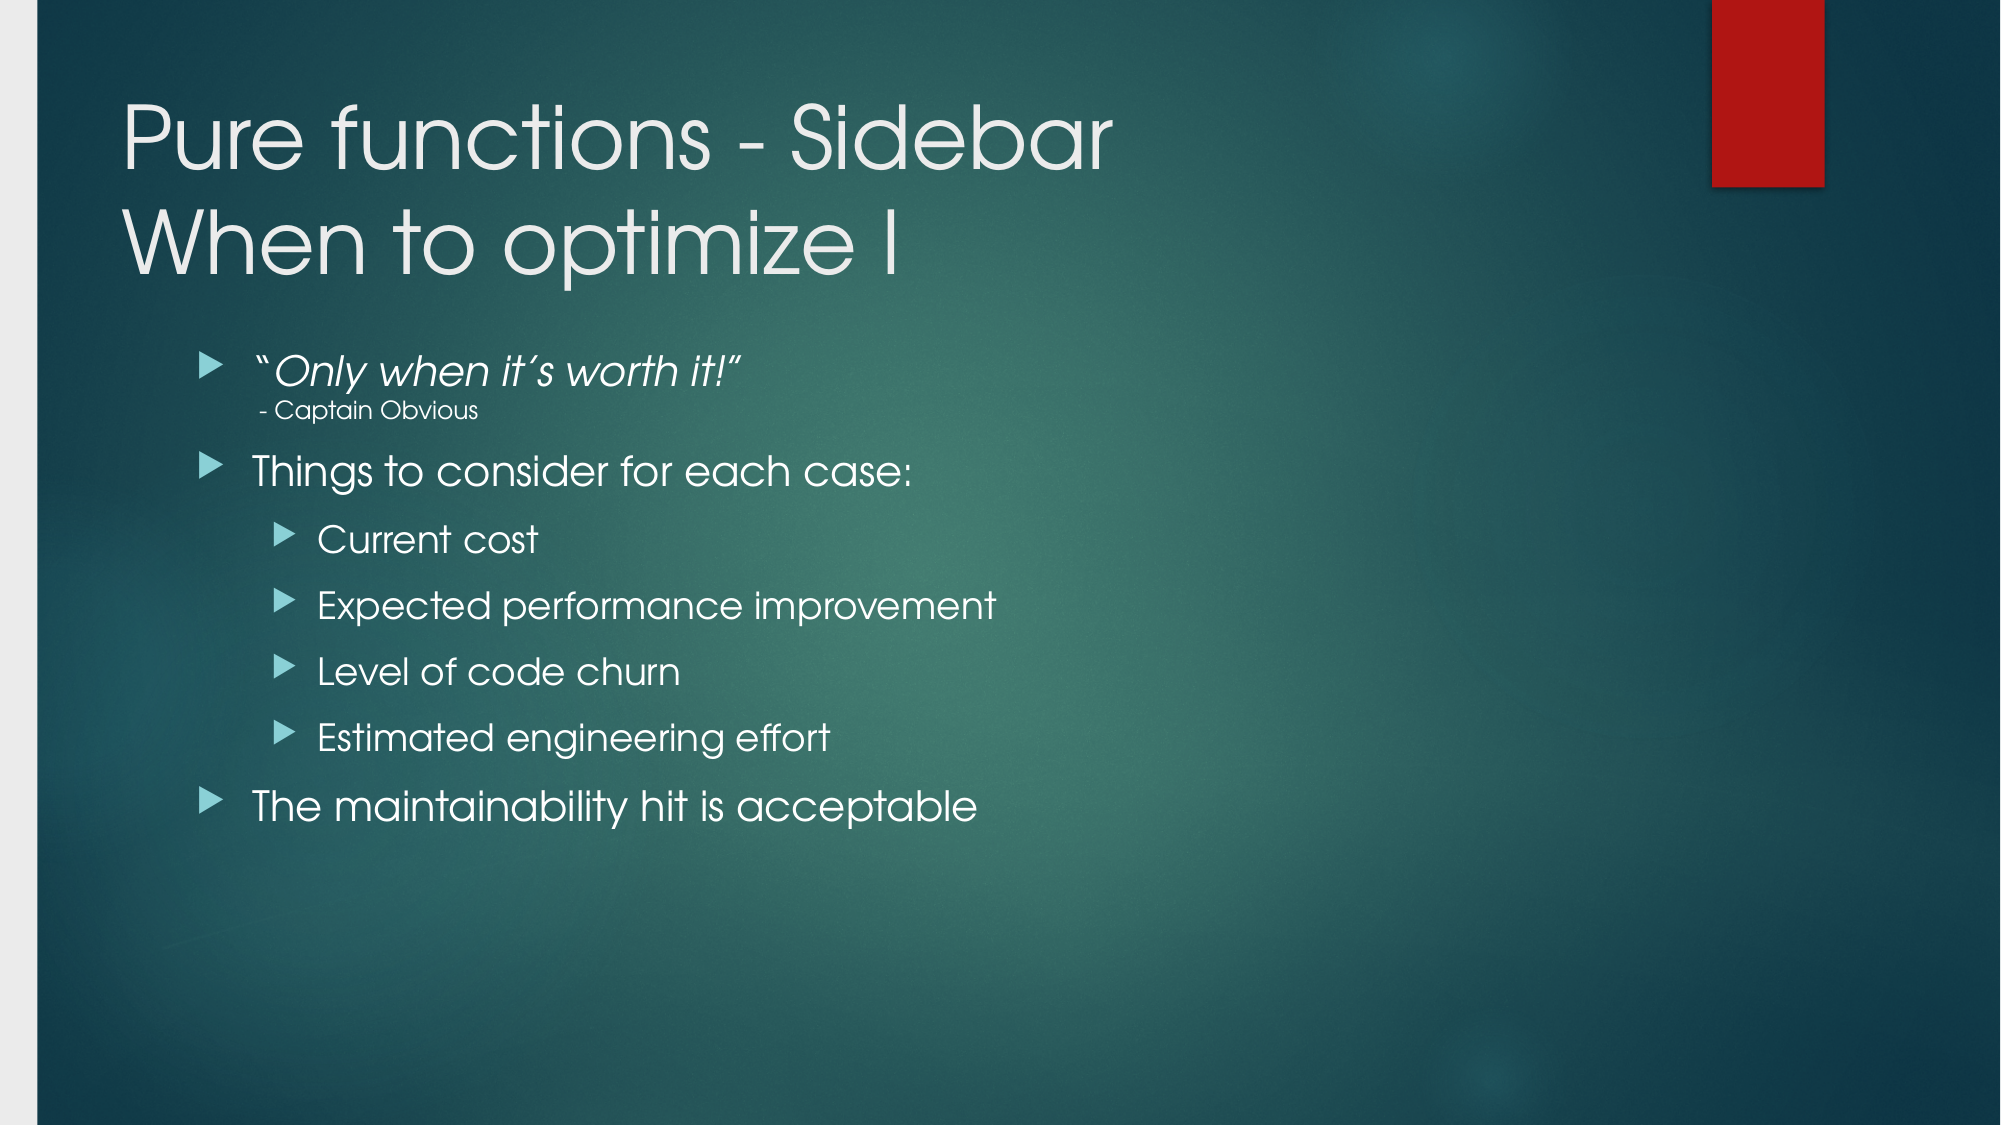

# Pure functions - Sidebar When to optimize I
“Only when it’s worth it!”
 - Captain Obvious
Things to consider for each case:
Current cost
Expected performance improvement
Level of code churn
Estimated engineering effort
The maintainability hit is acceptable